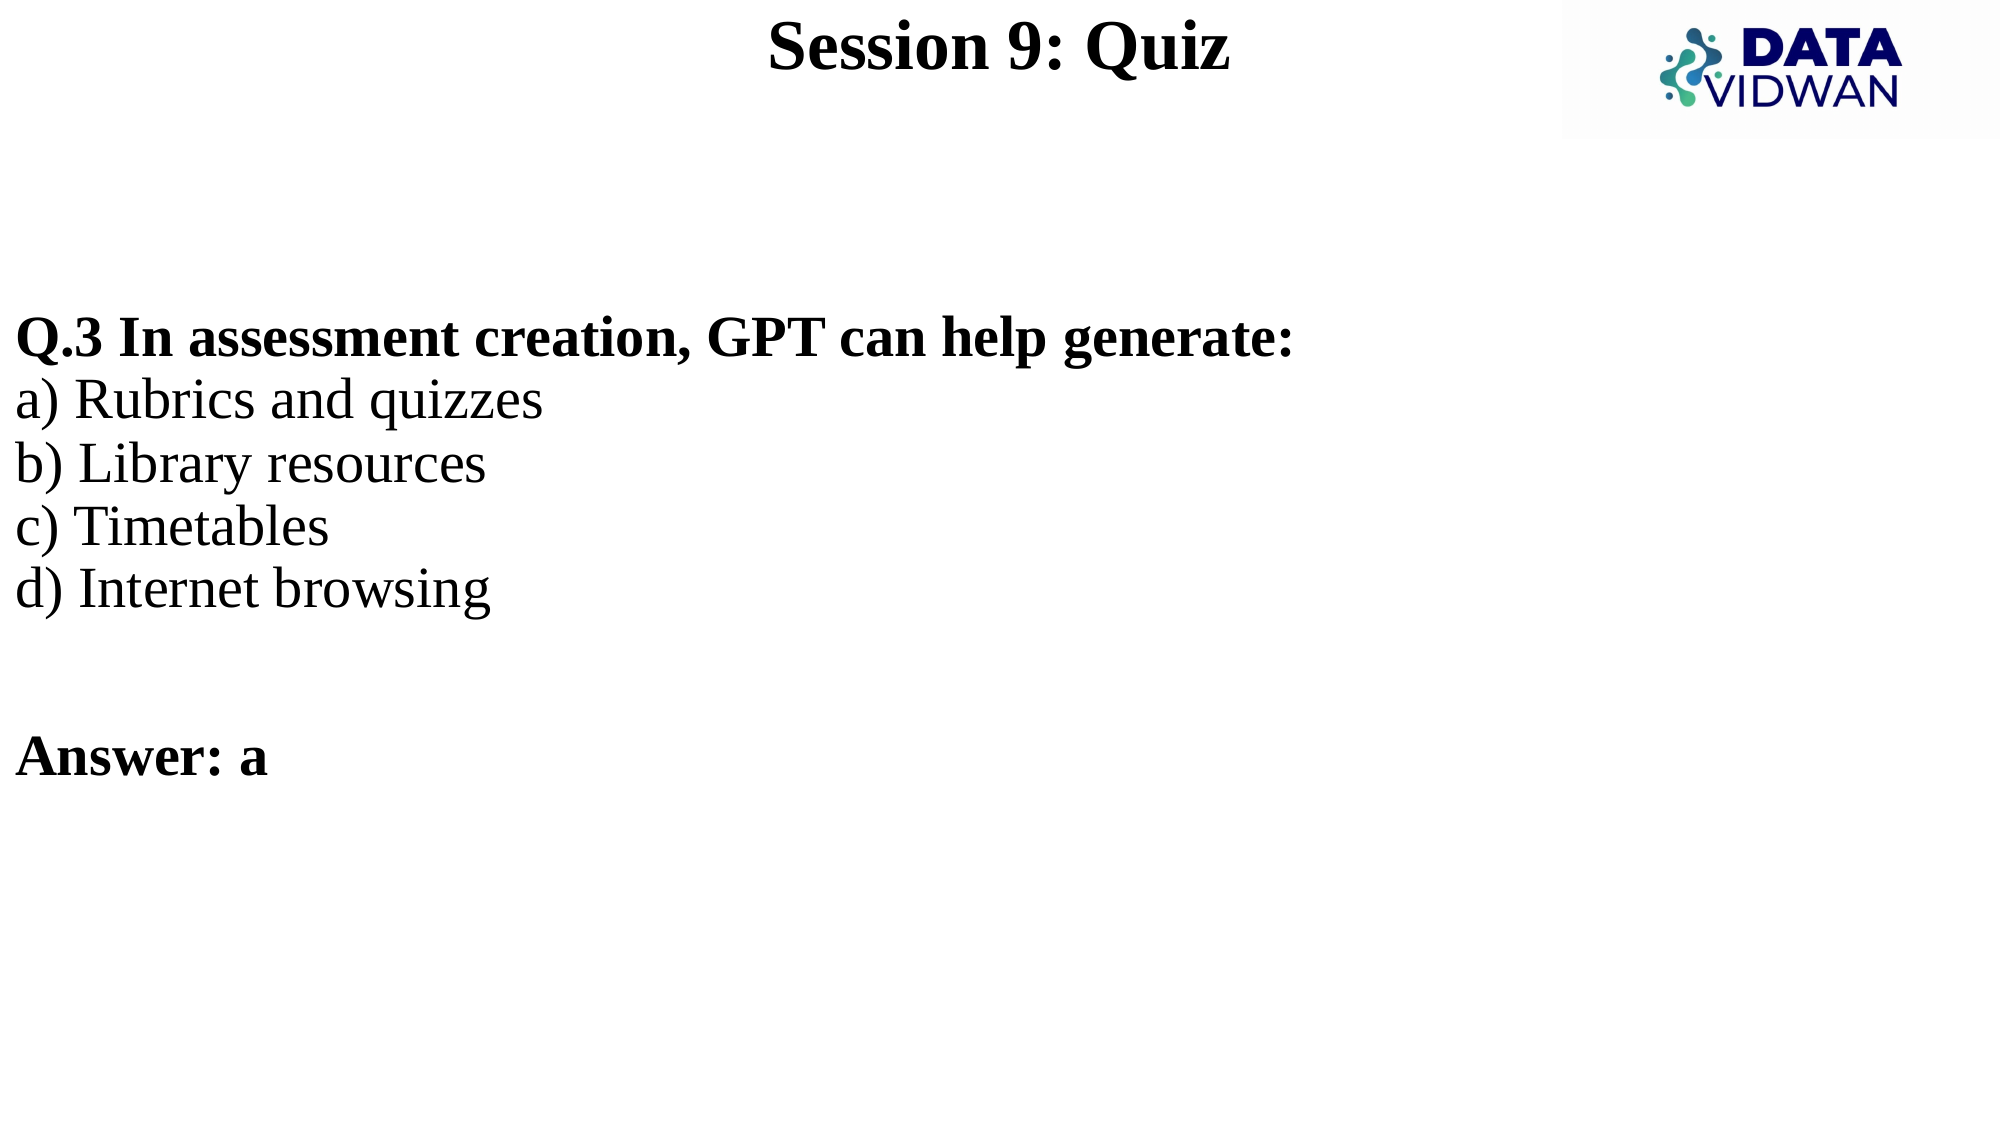

# Session 9: Quiz

Q.3 In assessment creation, GPT can help generate:
a) Rubrics and quizzes
b) Library resources
c) Timetables
d) Internet browsing

Answer: a